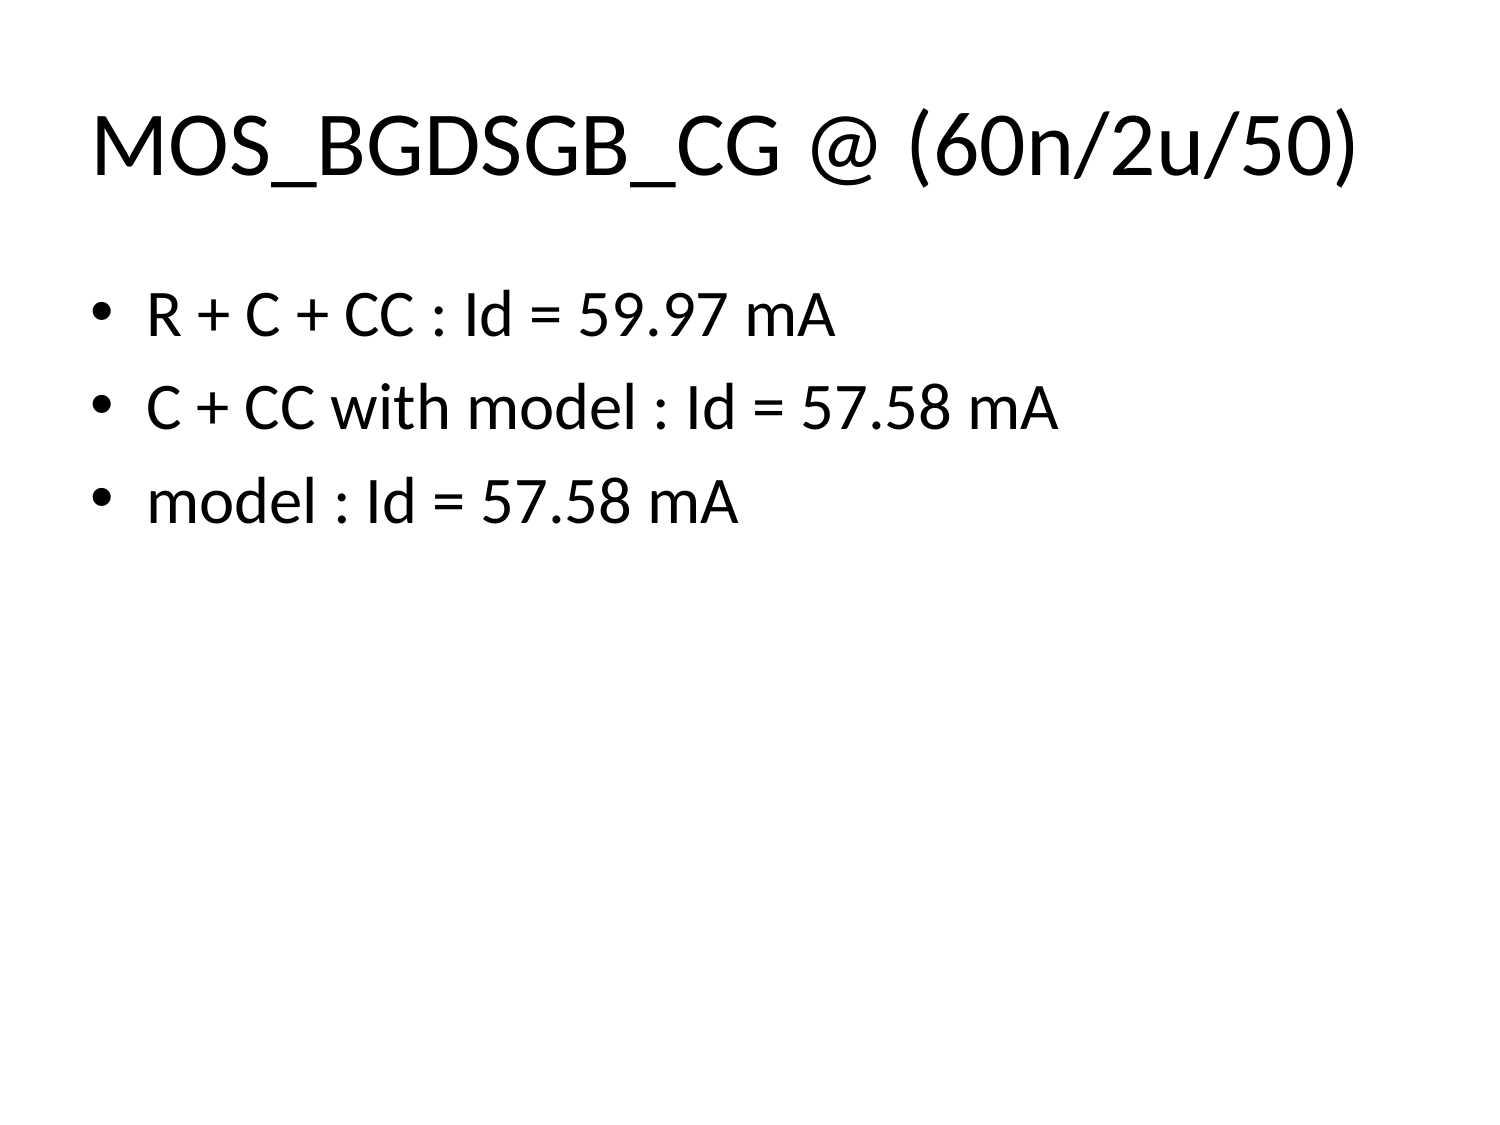

# MOS_BGDSGB_CG @ (60n/2u/50)
R + C + CC : Id = 59.97 mA
C + CC with model : Id = 57.58 mA
model : Id = 57.58 mA